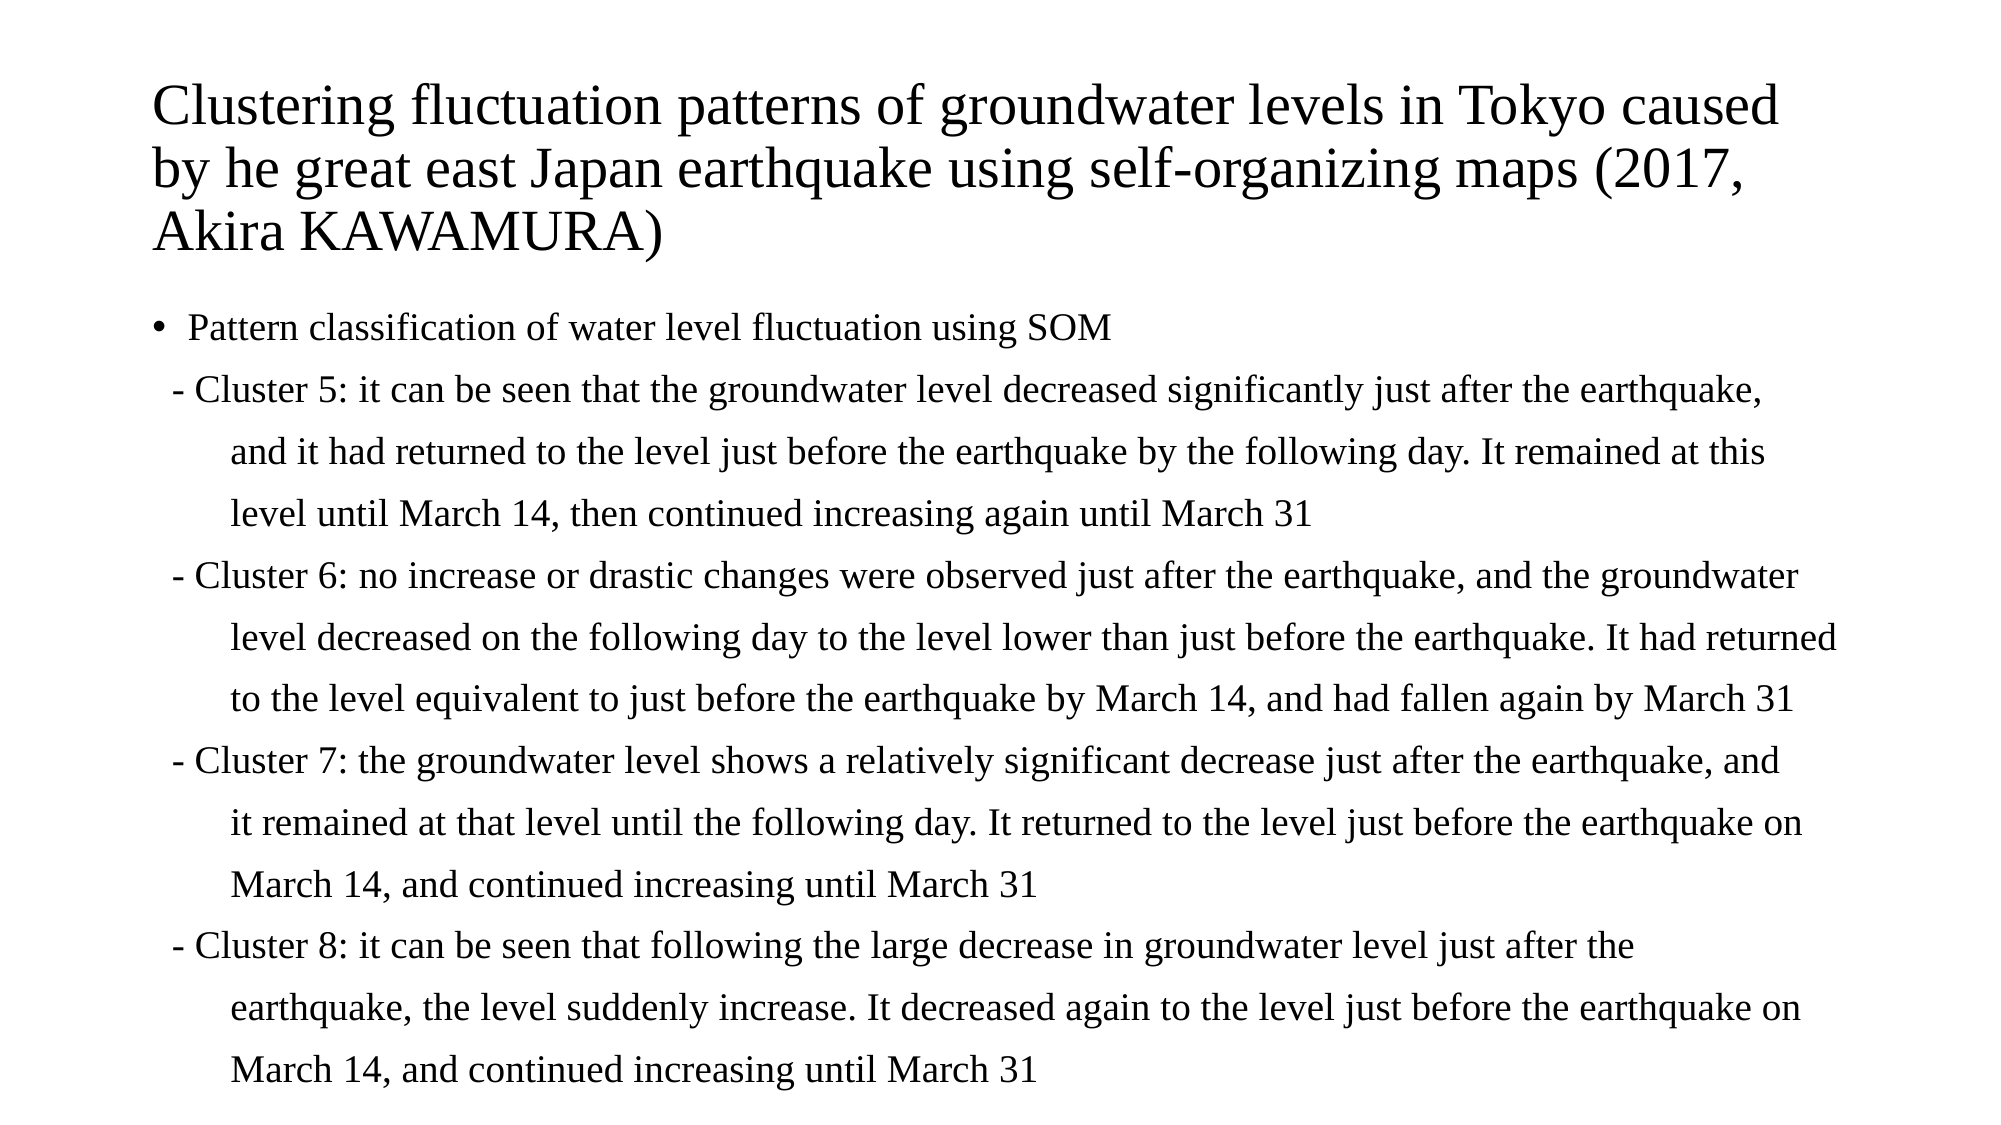

# Clustering fluctuation patterns of groundwater levels in Tokyo caused by he great east Japan earthquake using self-organizing maps (2017, Akira KAWAMURA)
Pattern classification of water level fluctuation using SOM
  - Cluster 5: it can be seen that the groundwater level decreased significantly just after the earthquake,
        and it had returned to the level just before the earthquake by the following day. It remained at this
        level until March 14, then continued increasing again until March 31
  - Cluster 6: no increase or drastic changes were observed just after the earthquake, and the groundwater
        level decreased on the following day to the level lower than just before the earthquake. It had returned
        to the level equivalent to just before the earthquake by March 14, and had fallen again by March 31
  - Cluster 7: the groundwater level shows a relatively significant decrease just after the earthquake, and
        it remained at that level until the following day. It returned to the level just before the earthquake on
        March 14, and continued increasing until March 31
  - Cluster 8: it can be seen that following the large decrease in groundwater level just after the
        earthquake, the level suddenly increase. It decreased again to the level just before the earthquake on
        March 14, and continued increasing until March 31